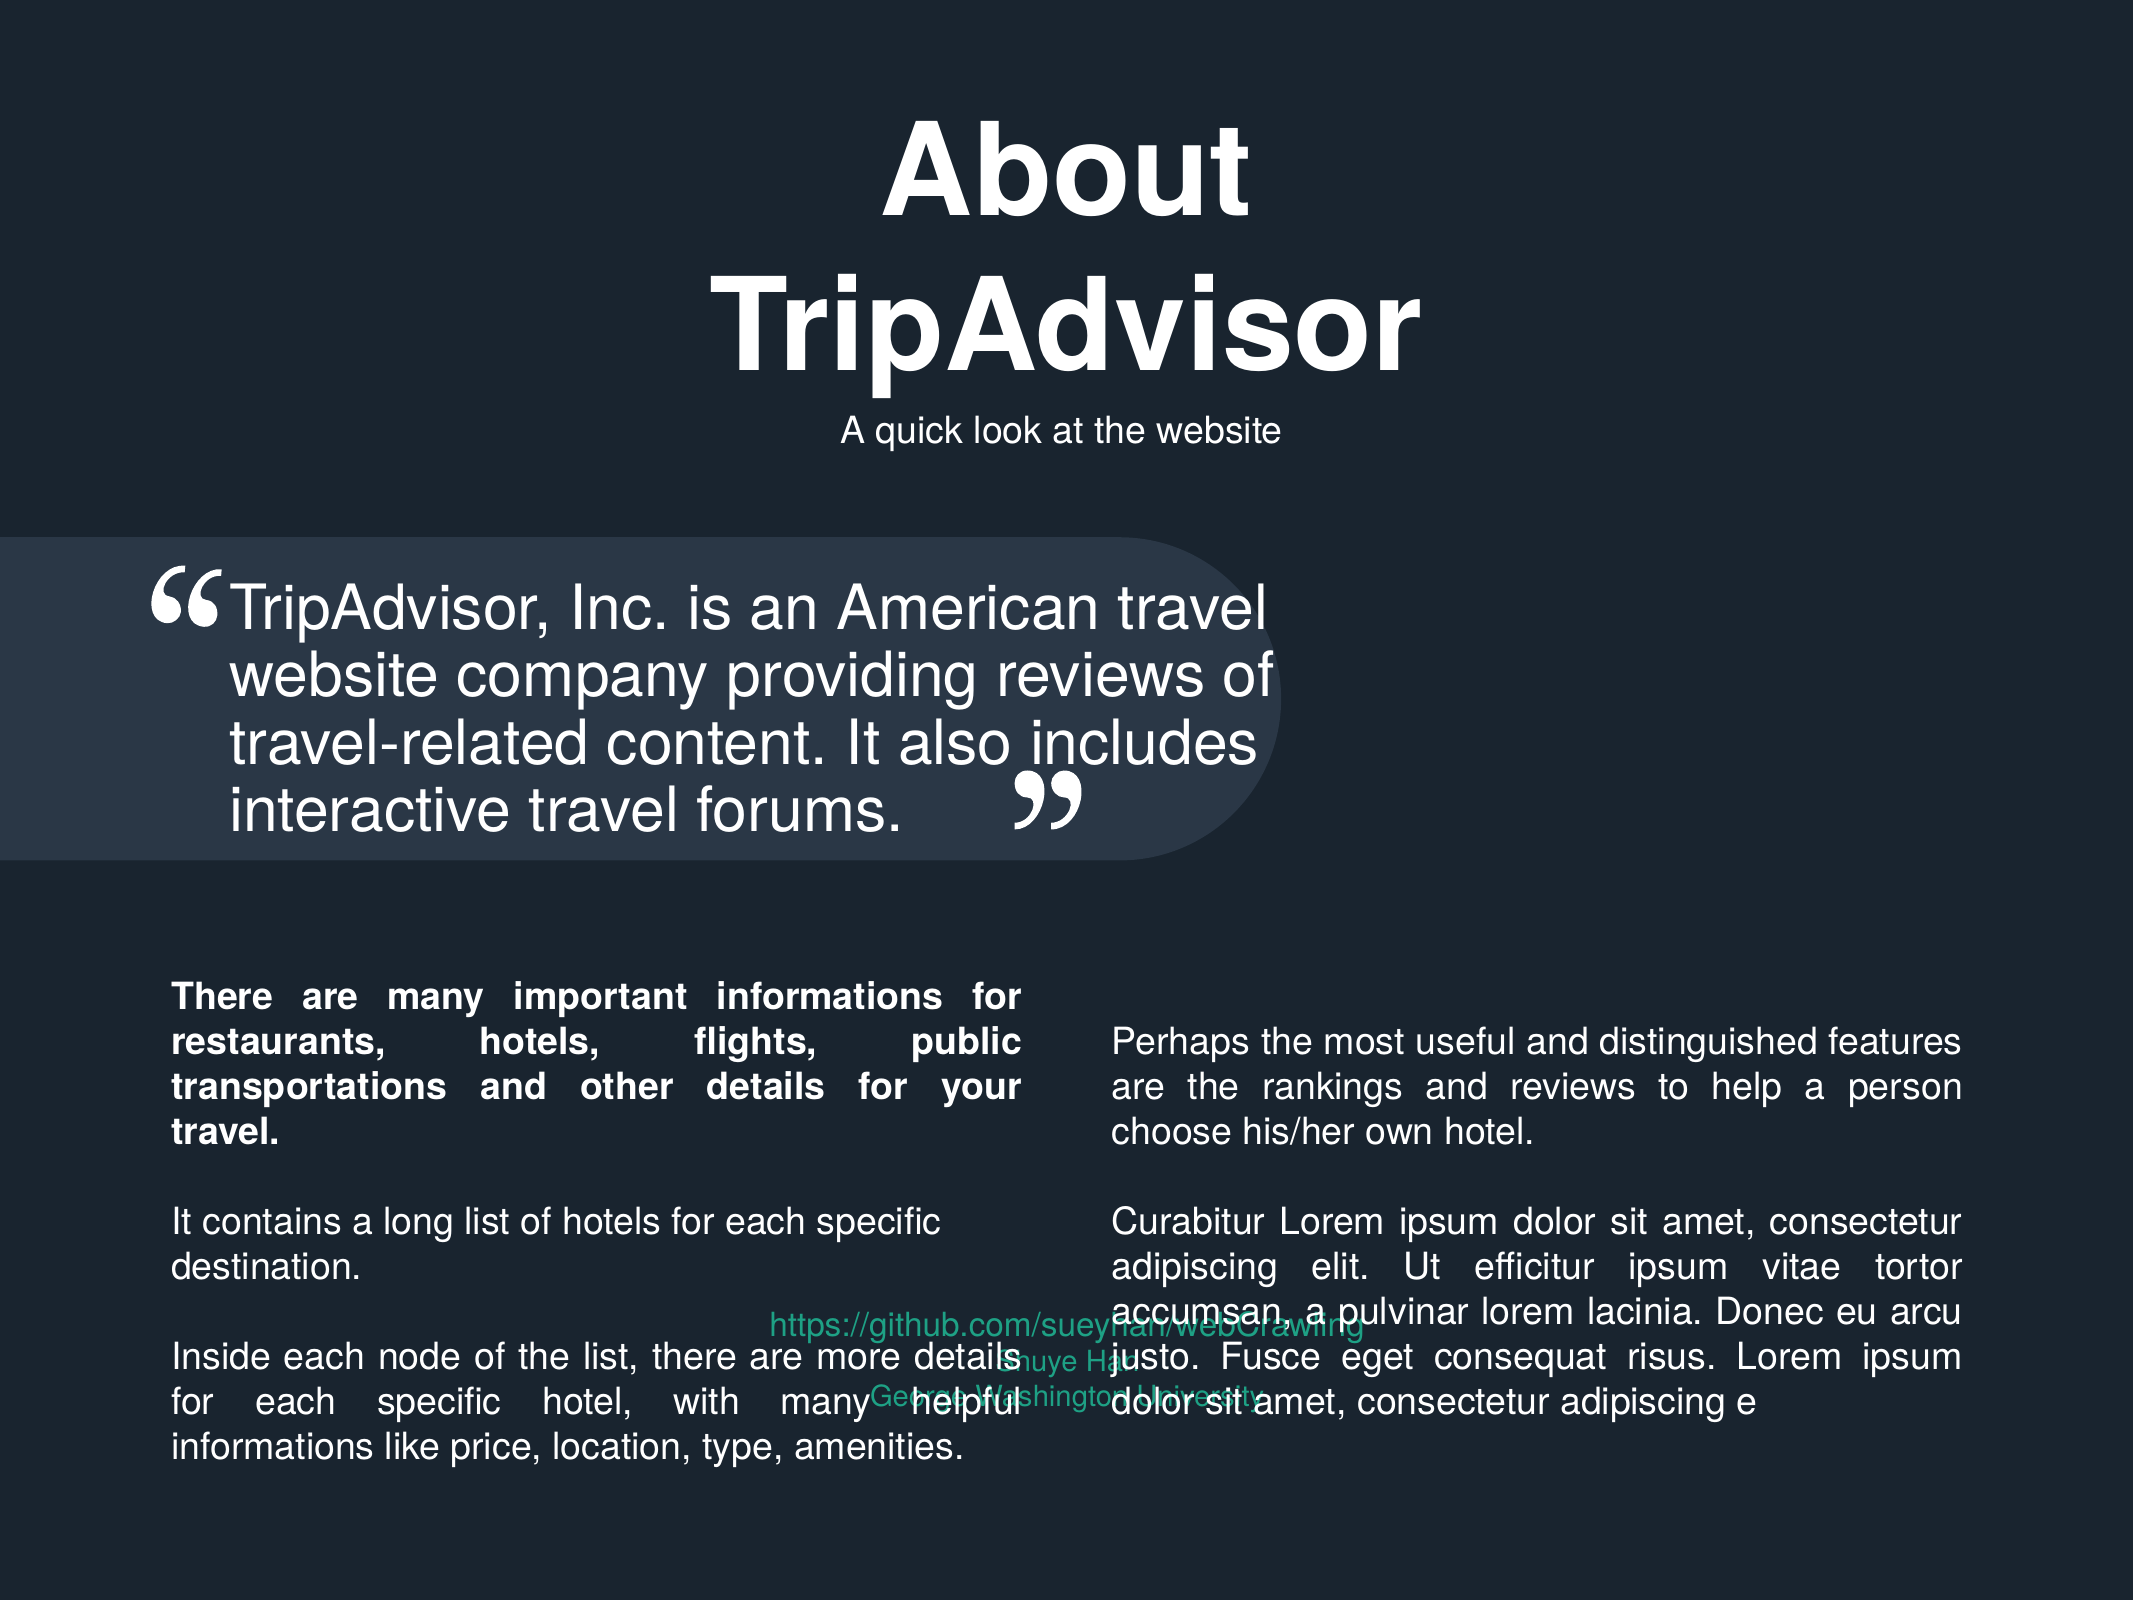

About TripAdvisor
A quick look at the website
TripAdvisor, Inc. is an American travel website company providing reviews of travel-related content. It also includes interactive travel forums.

There are many important informations for restaurants, hotels, flights, public transportations and other details for your travel.

It contains a long list of hotels for each specific destination.
Inside each node of the list, there are more details for each specific hotel, with many helpful informations like price, location, type, amenities.

Perhaps the most useful and distinguished features are the rankings and reviews to help a person choose his/her own hotel.

Curabitur Lorem ipsum dolor sit amet, consectetur adipiscing elit. Ut efficitur ipsum vitae tortor accumsan, a pulvinar lorem lacinia. Donec eu arcu justo. Fusce eget consequat risus. Lorem ipsum dolor sit amet, consectetur adipiscing e